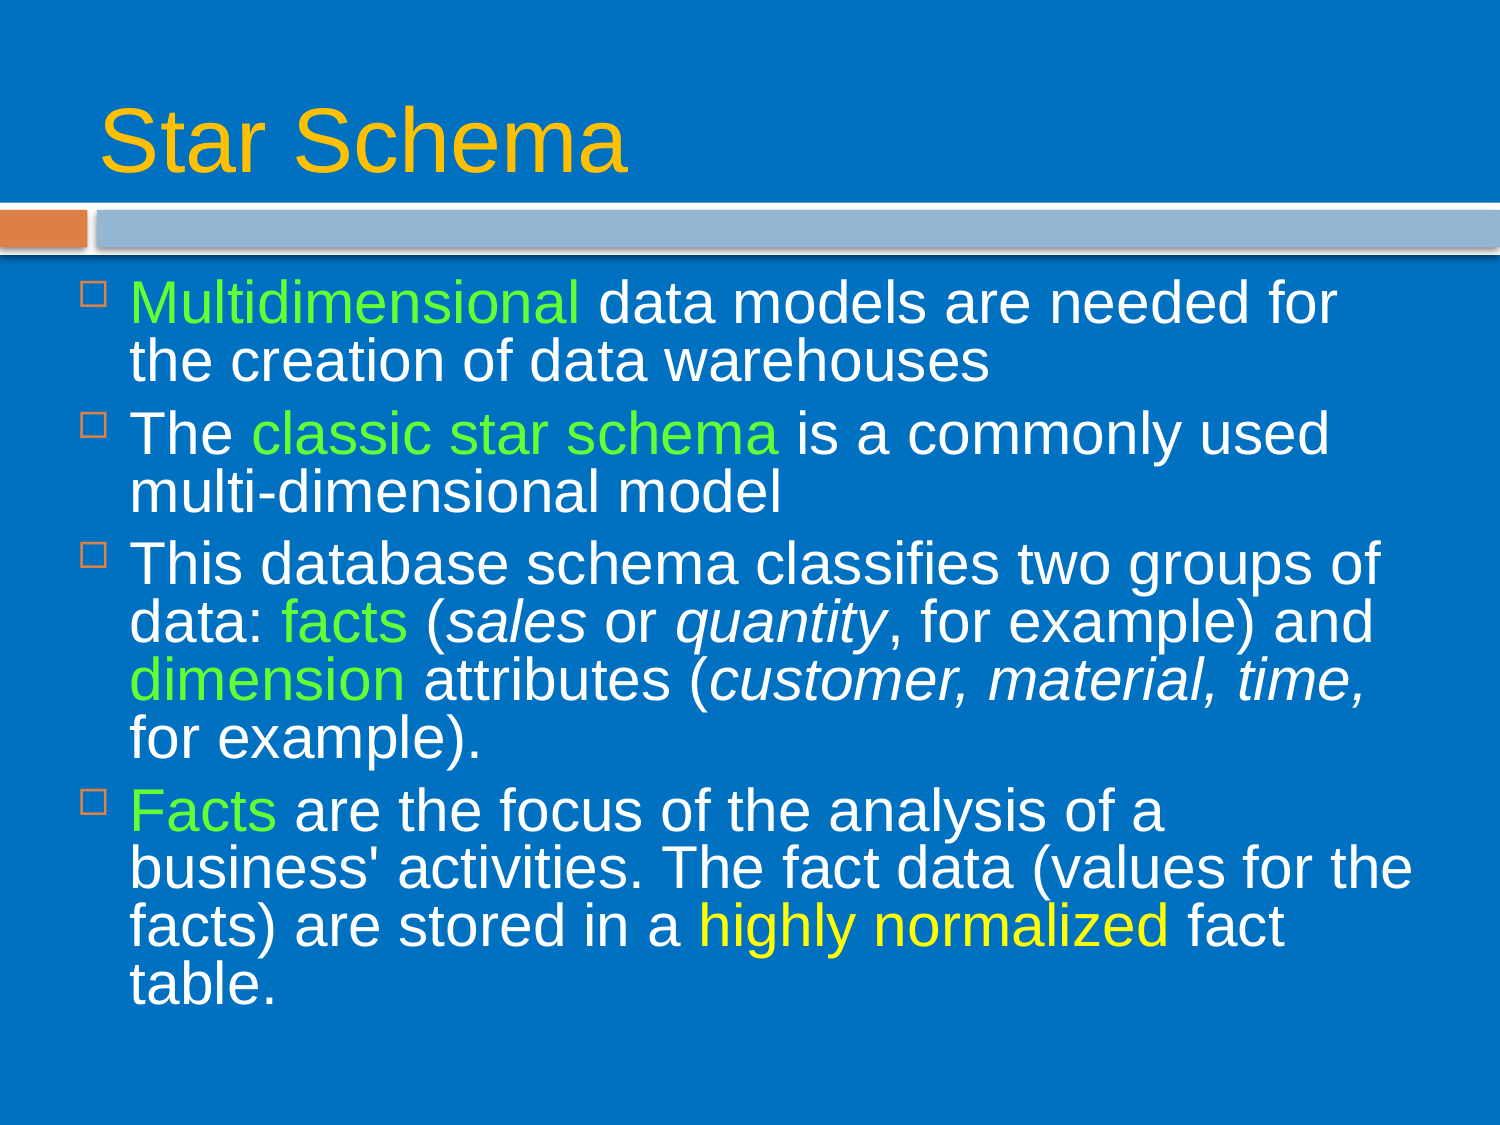

# Star Schema
Multidimensional data models are needed for the creation of data warehouses
The classic star schema is a commonly used multi-dimensional model
This database schema classifies two groups of data: facts (sales or quantity, for example) and dimension attributes (customer, material, time, for example).
Facts are the focus of the analysis of a business' activities. The fact data (values for the facts) are stored in a highly normalized fact table.